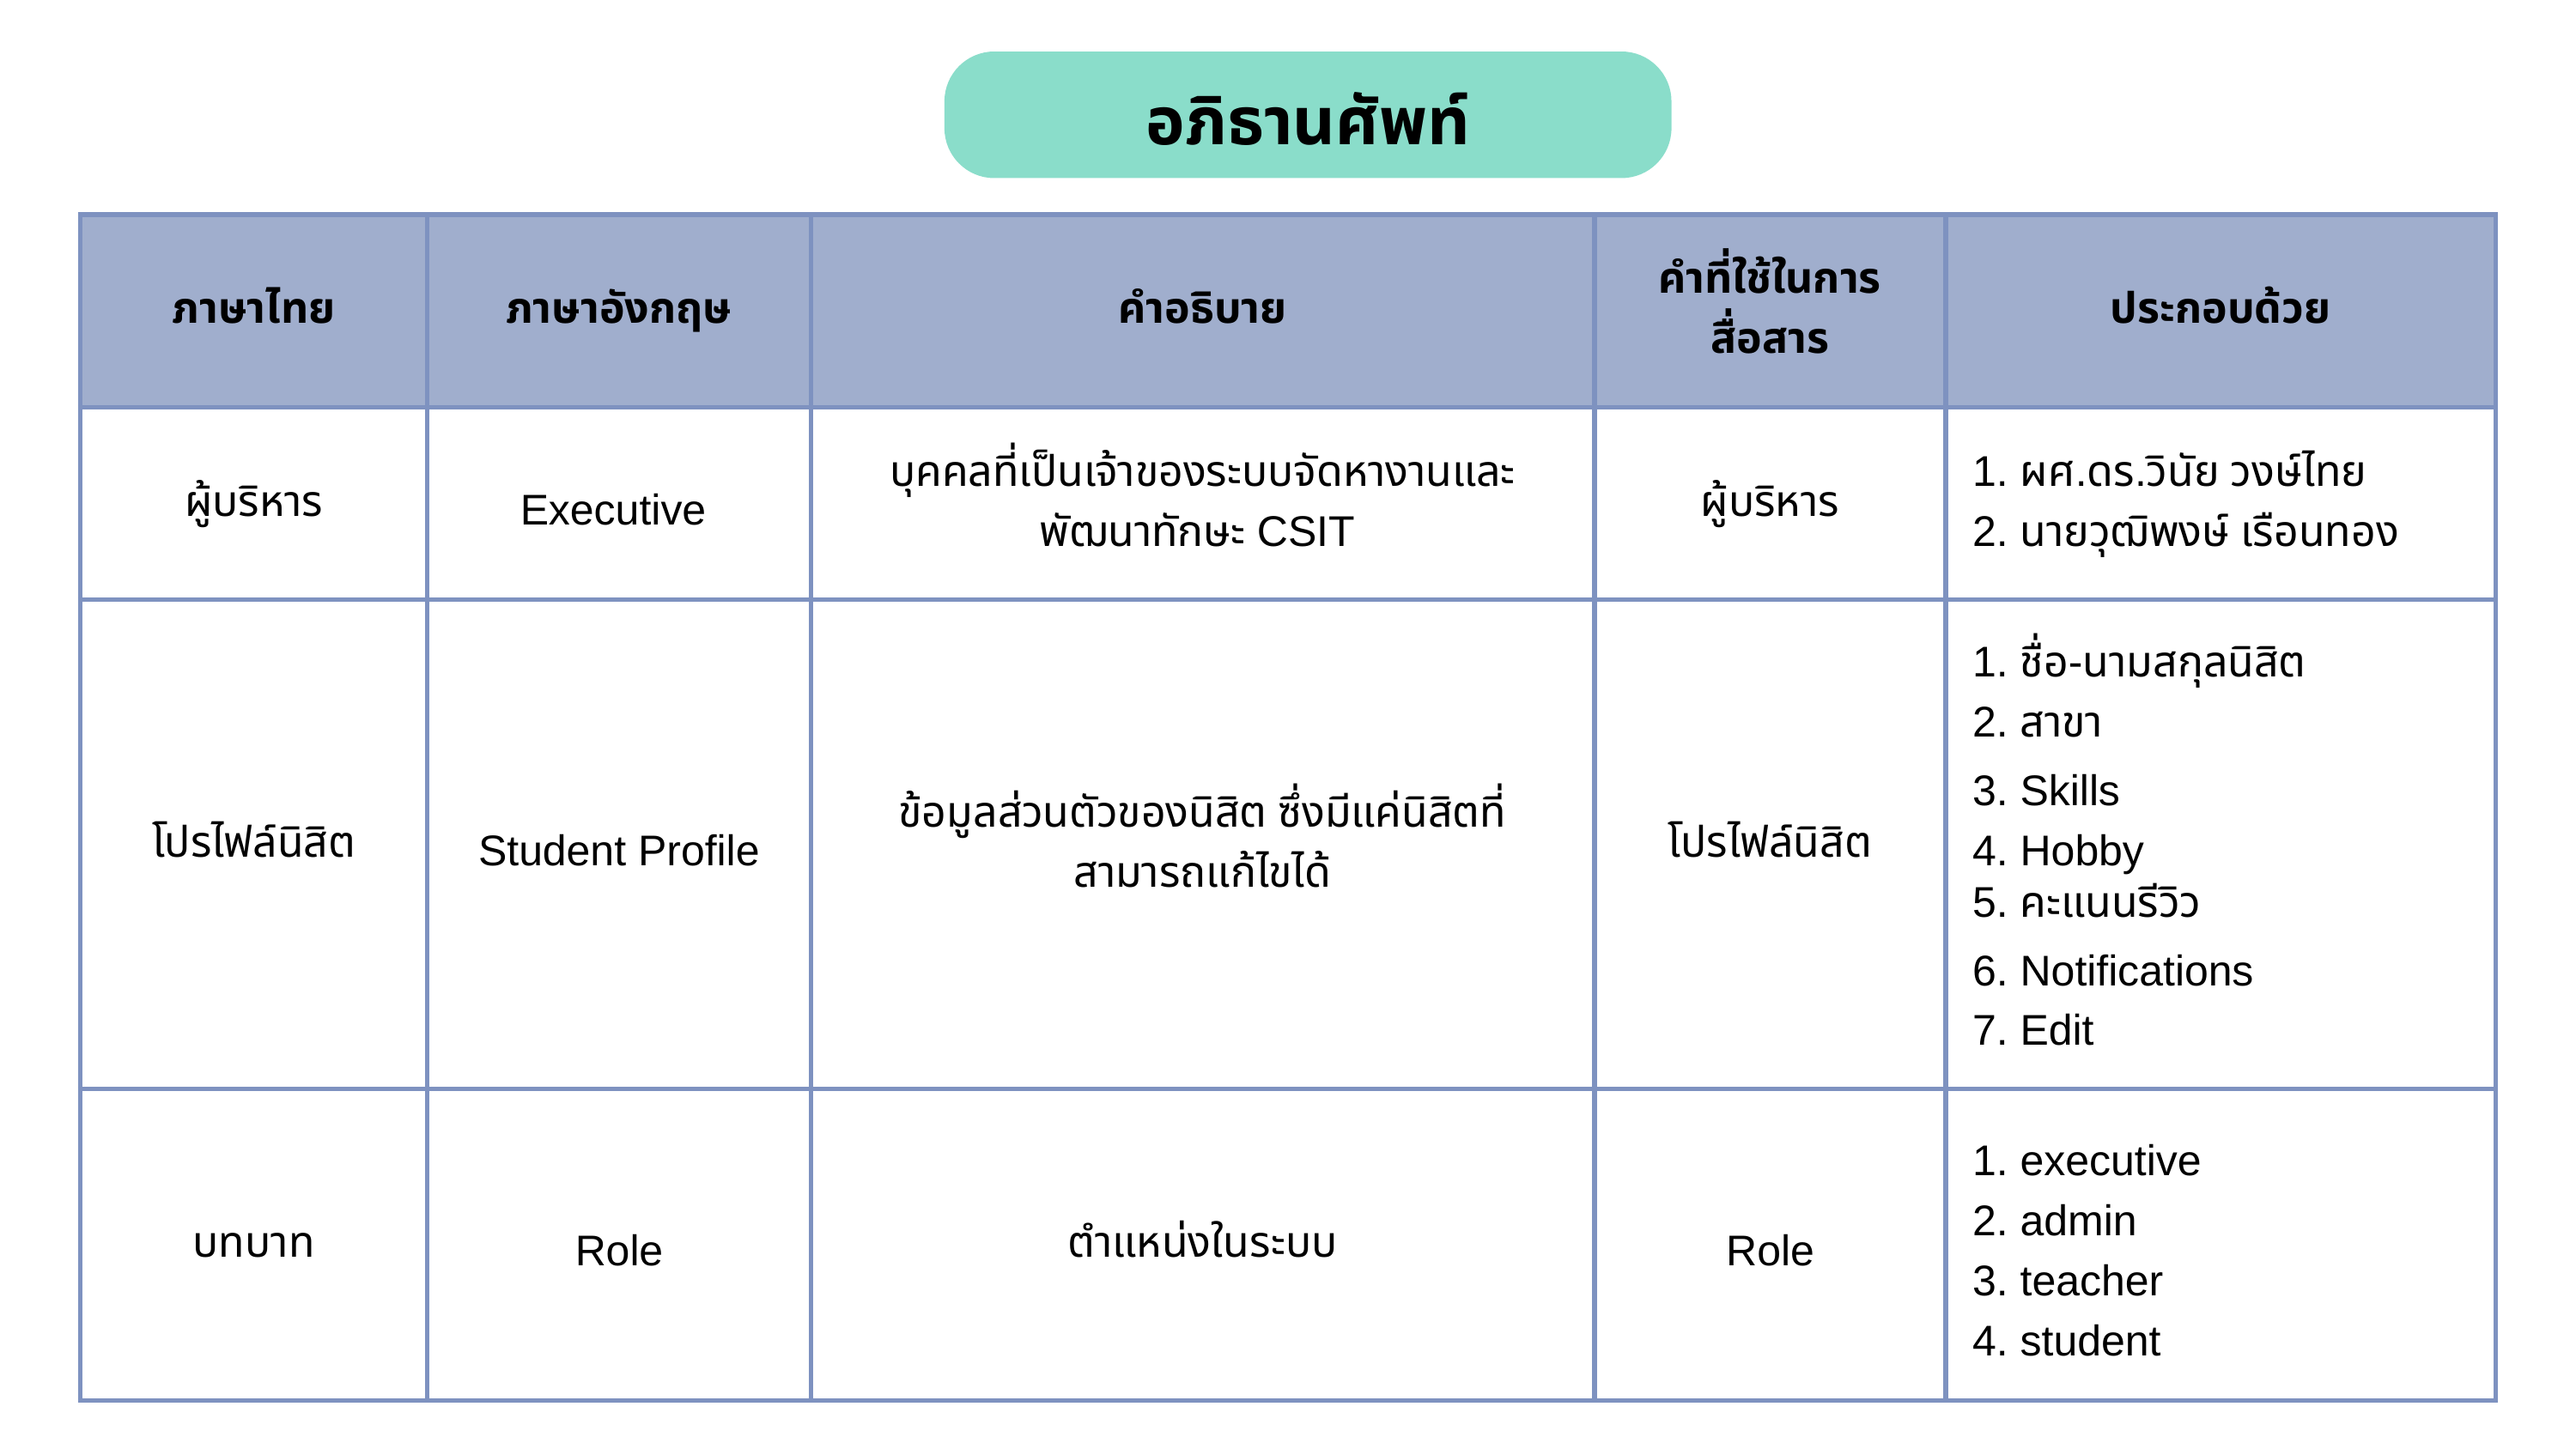

อภิธานศัพท์
| ภาษาไทย | ภาษาอังกฤษ | คำอธิบาย | คำที่ใช้ในการสื่อสาร | ประกอบด้วย |
| --- | --- | --- | --- | --- |
| ผู้บริหาร | Executive | บุคคลที่เป็นเจ้าของระบบจัดหางานและพัฒนาทักษะ CSIT | ผู้บริหาร | 1. ผศ.ดร.วินัย วงษ์ไทย 2. นายวุฒิพงษ์ เรือนทอง |
| โปรไฟล์นิสิต | Student Profile | ข้อมูลส่วนตัวของนิสิต ซึ่งมีแค่นิสิตที่สามารถแก้ไขได้ | โปรไฟล์นิสิต | 1. ชื่อ-นามสกุลนิสิต 2. สาขา 3. Skills 4. Hobby 5. คะแนนรีวิว 6. Notifications 7. Edit |
| บทบาท | Role | ตำแหน่งในระบบ | Role | 1. executive 2. admin 3. teacher 4. student |